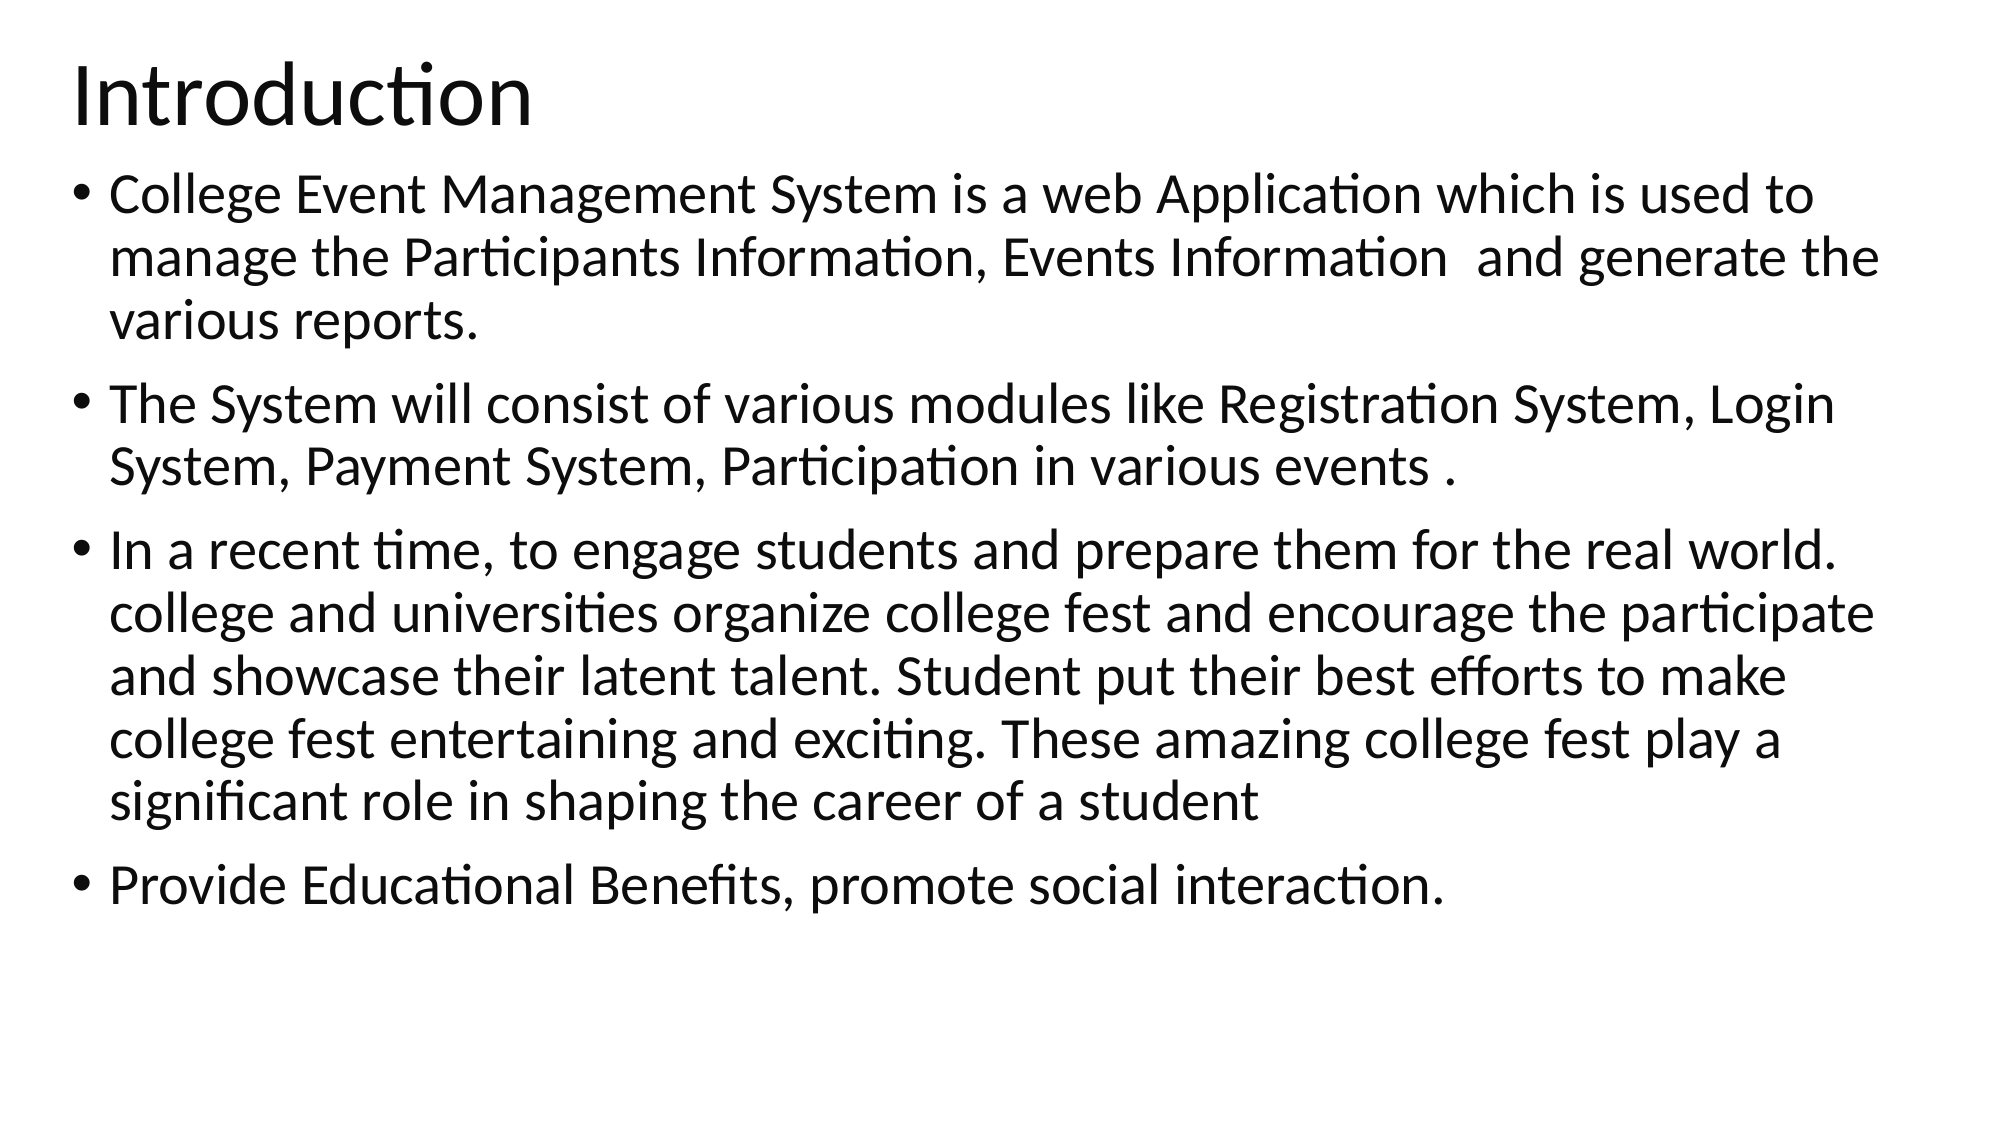

# Introduction
College Event Management System is a web Application which is used to manage the Participants Information, Events Information  and generate the various reports.
The System will consist of various modules like Registration System, Login System, Payment System, Participation in various events .
In a recent time, to engage students and prepare them for the real world. college and universities organize college fest and encourage the participate and showcase their latent talent. Student put their best efforts to make college fest entertaining and exciting. These amazing college fest play a significant role in shaping the career of a student
Provide Educational Benefits, promote social interaction.